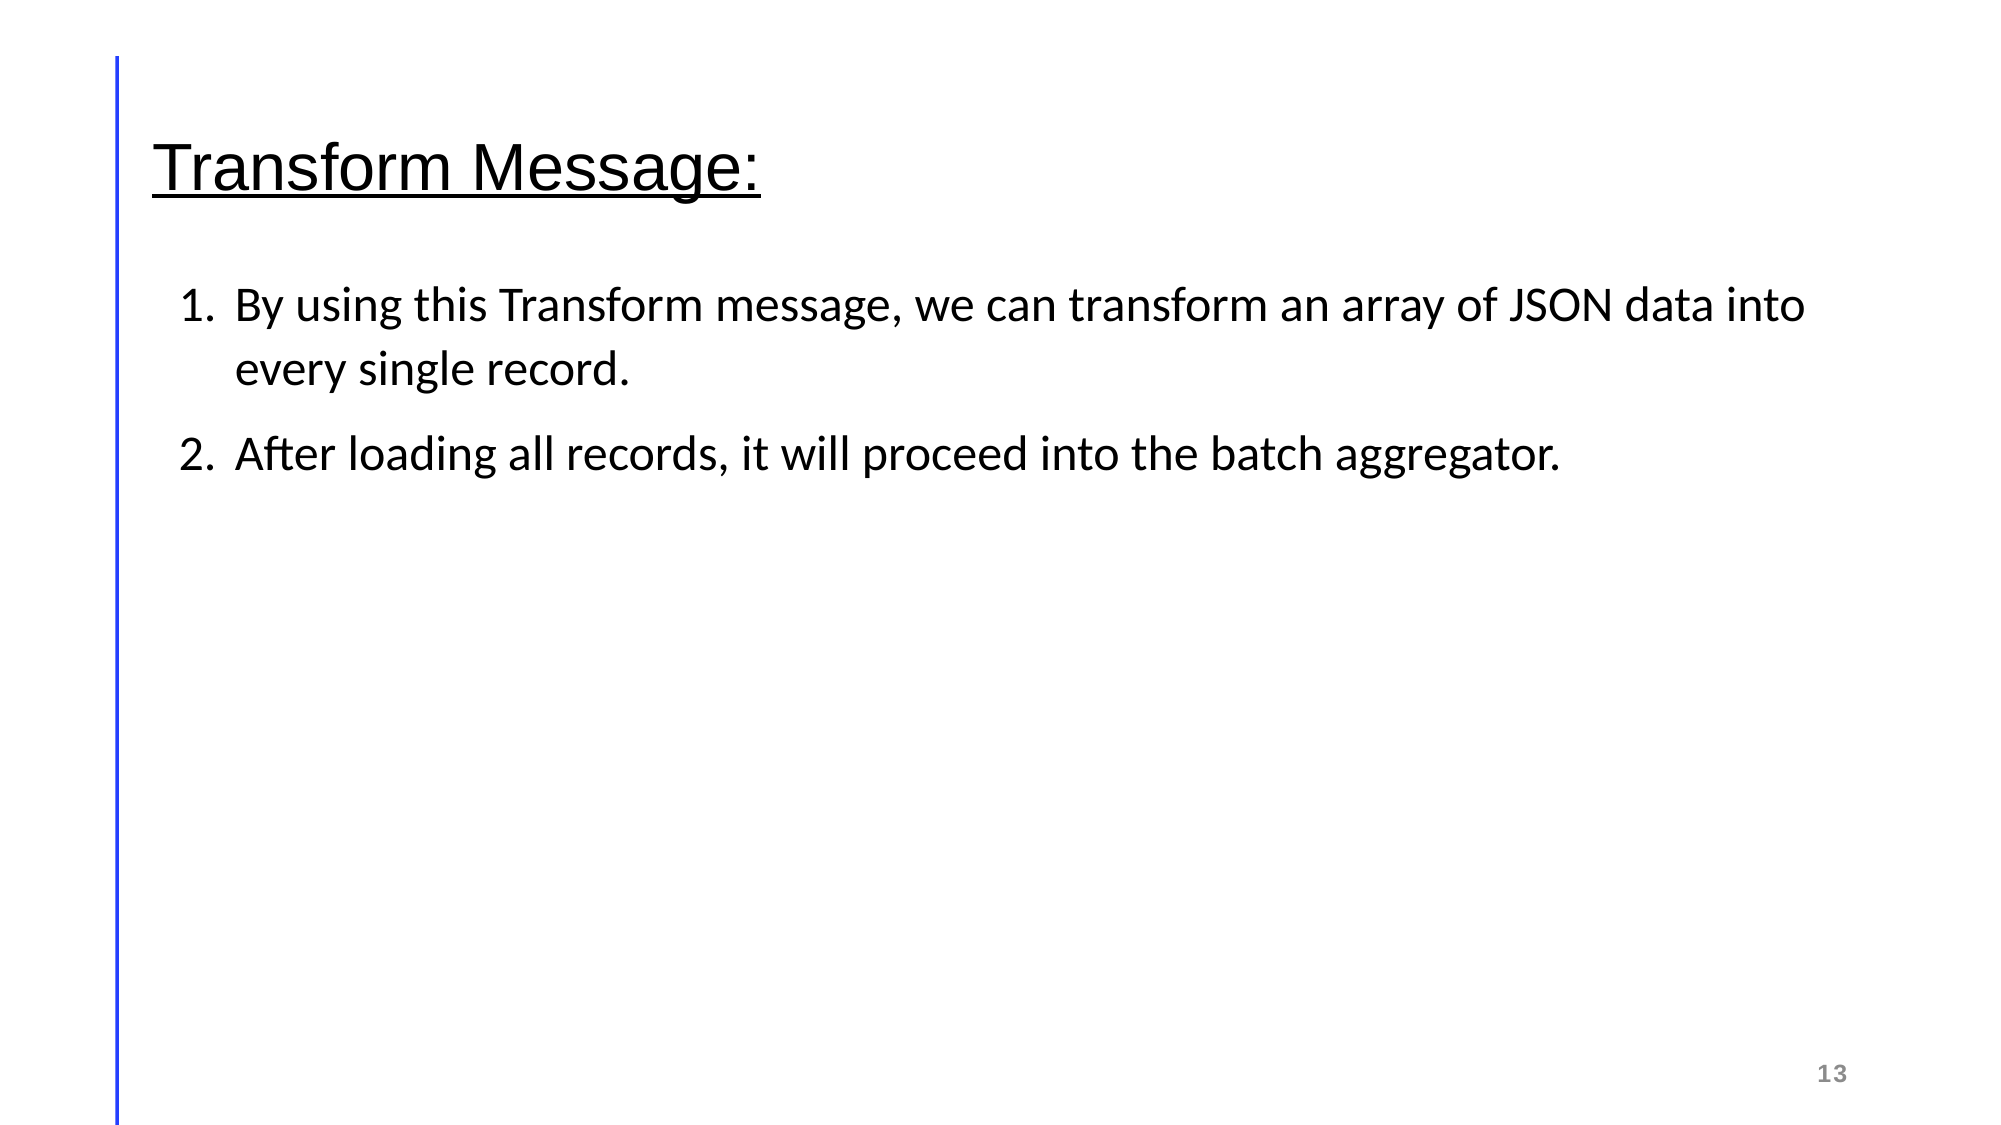

# Transform Message:
By using this Transform message, we can transform an array of JSON data into every single record.
After loading all records, it will proceed into the batch aggregator.
13